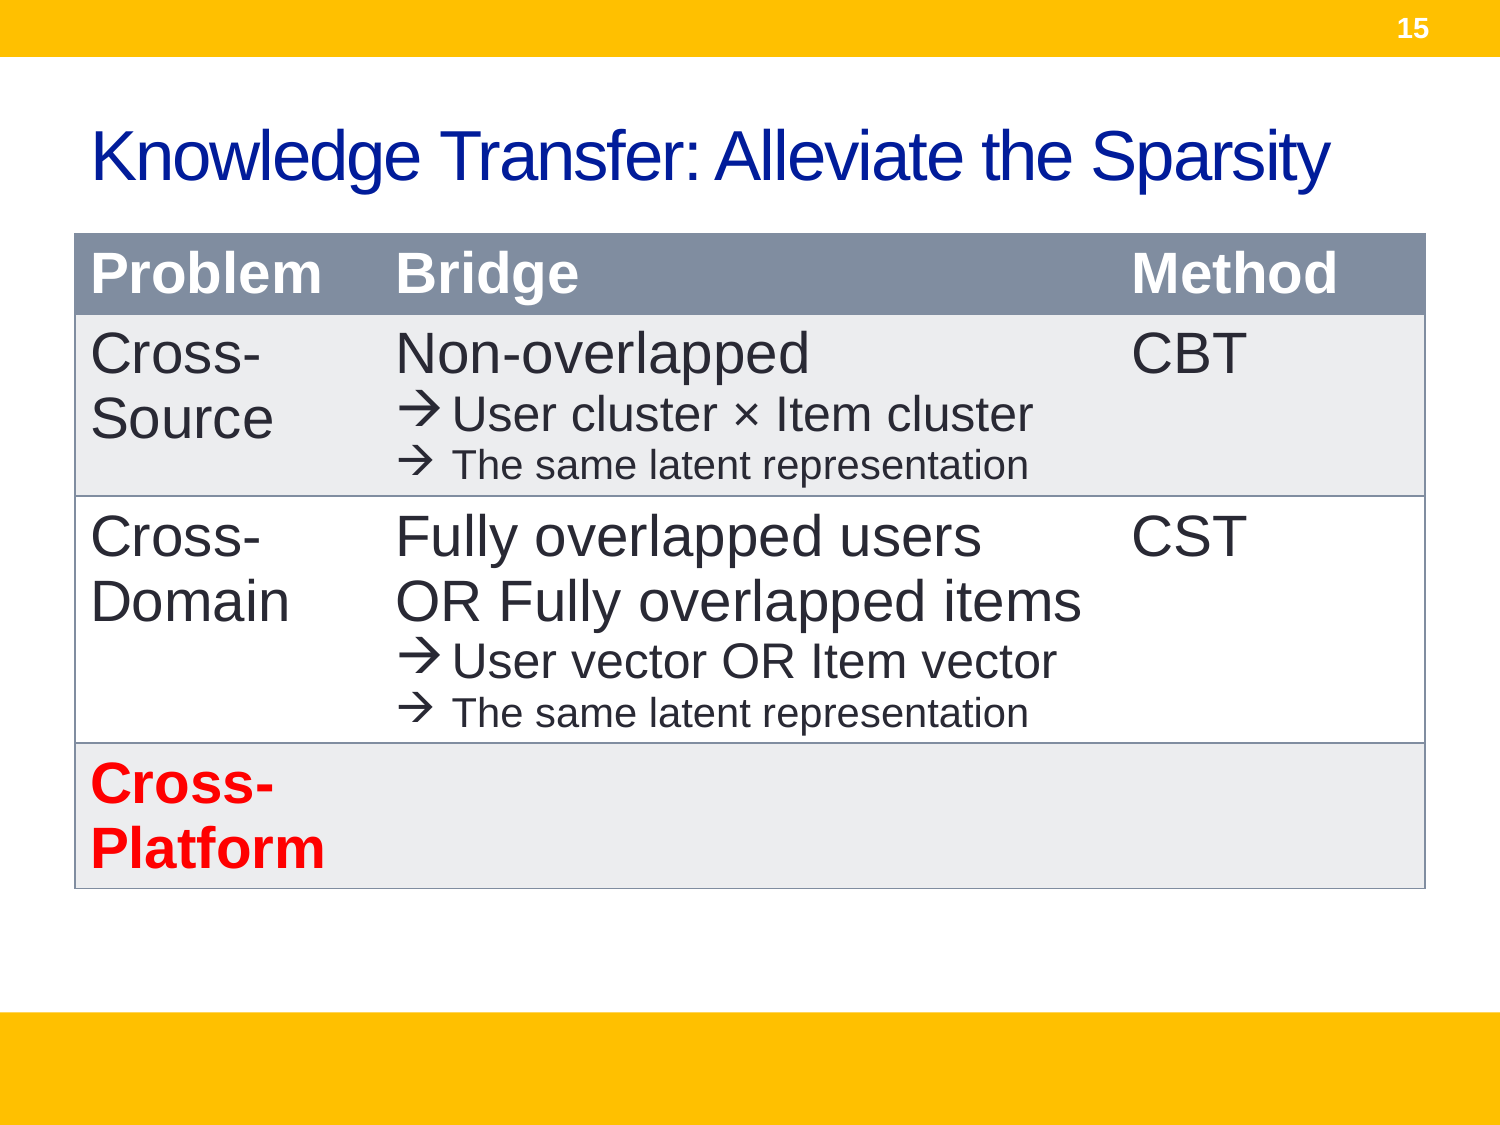

15
# Knowledge Transfer: Alleviate the Sparsity
| Problem | Bridge | Method |
| --- | --- | --- |
| Cross-Source | Non-overlapped User cluster × Item cluster The same latent representation | CBT |
| Cross-Domain | Fully overlapped users OR Fully overlapped items User vector OR Item vector The same latent representation | CST |
| Cross-Platform |  |  |